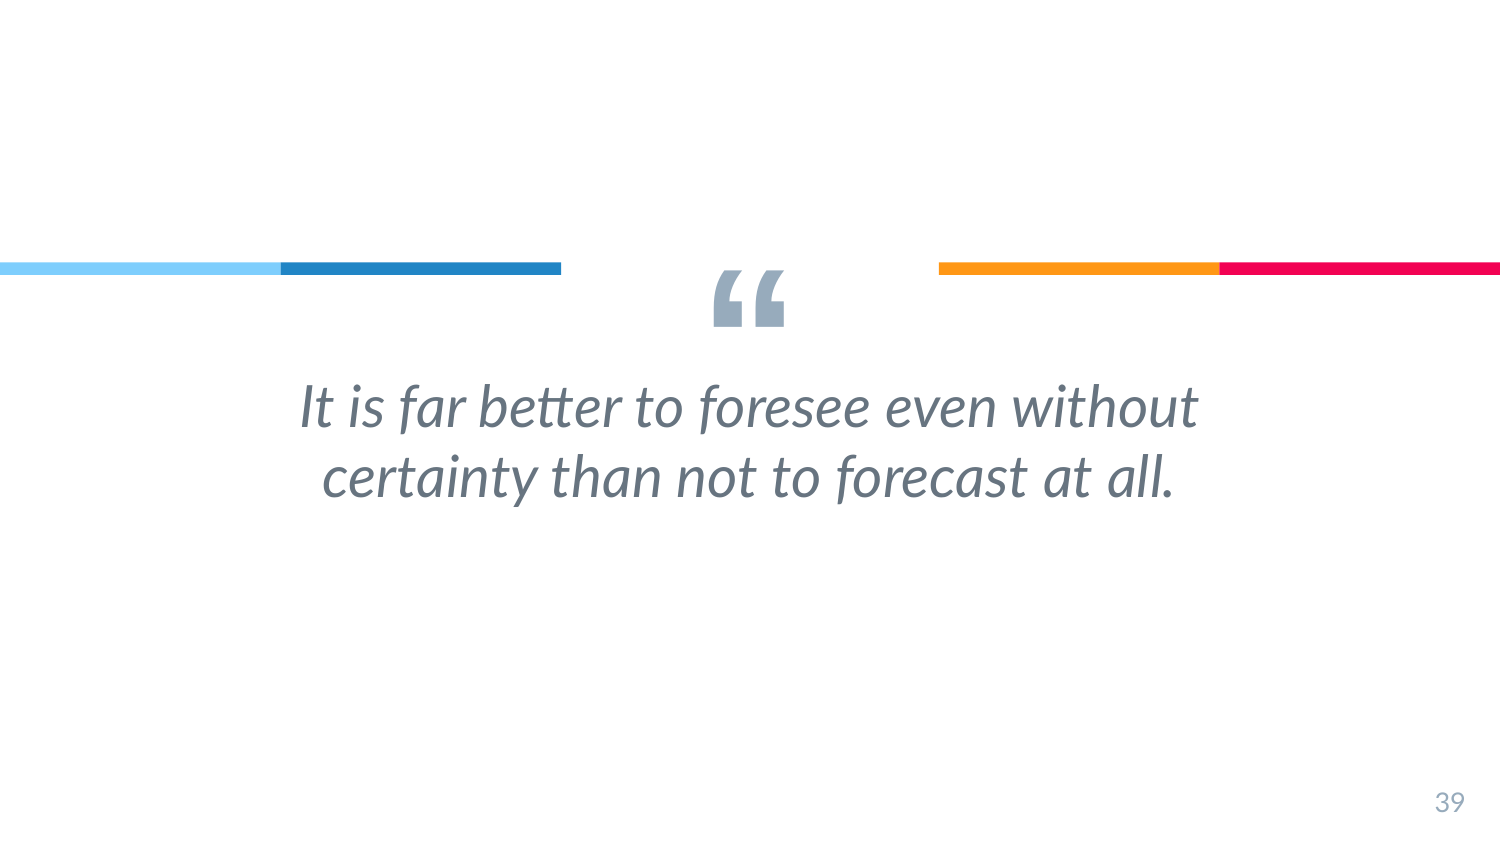

It is far better to foresee even without certainty than not to forecast at all.
39